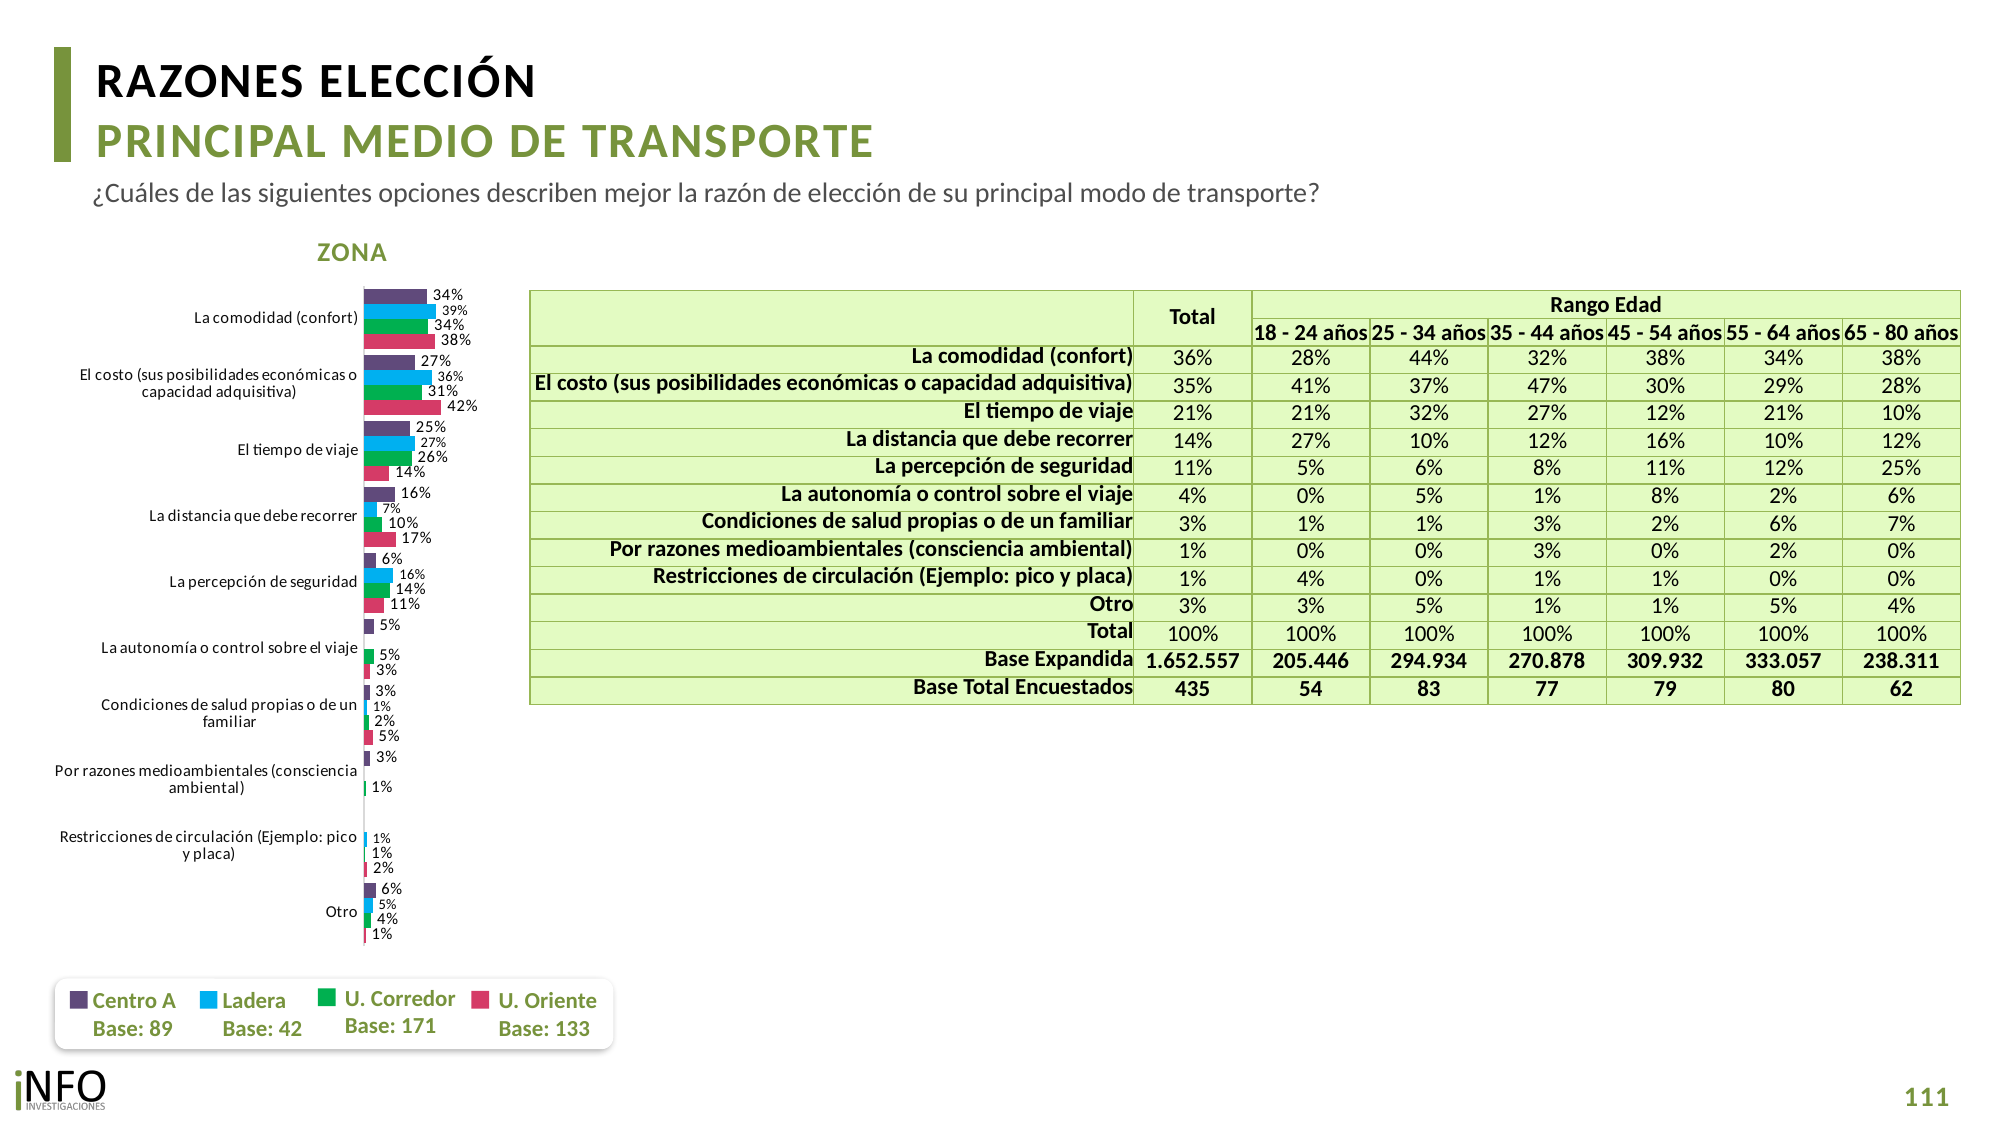

RAZONES ELECCIÓN
PRINCIPAL MEDIO DE TRANSPORTE

¿Cuáles de las siguientes opciones describen mejor la razón de elección de su principal modo de transporte?
ZONA

### Chart

| Category | CA | L | UC | UO |
|---|---|---|---|---|
| La comodidad (confort) | 0.3378559400614359 | 0.38726738865253263 | 0.34410772186757493 | 0.38009054842116863 |
| El costo (sus posibilidades económicas o capacidad adquisitiva) | 0.27251819793173465 | 0.36352323651522667 | 0.3110834667963697 | 0.41572075253193147 |
| El tiempo de viaje | 0.24580481488923744 | 0.2713325636610366 | 0.2556609231793735 | 0.1354996589582571 |
| La distancia que debe recorrer | 0.16455228271259048 | 0.06755561495169021 | 0.09670246598334525 | 0.1683001329075242 |
| La percepción de seguridad | 0.06391543215161599 | 0.1573111253080442 | 0.13597857955720205 | 0.10545841117607688 |
| La autonomía o control sobre el viaje | 0.05073028147879348 | None | 0.04995679314765821 | 0.03149069544930657 |
| Condiciones de salud propias o de un familiar | 0.028446074611385395 | 0.01487841024440924 | 0.023639695159426252 | 0.045781832451428146 |
| Por razones medioambientales (consciencia ambiental) | 0.03345503075634734 | None | 0.00747784067166932 | None |
| Restricciones de circulación (Ejemplo: pico y placa) | None | 0.014223582634431525 | 0.006233707841779232 | 0.015745347724653285 |
| Otro | 0.061071603081134934 | 0.045840768436924965 | 0.03784113268863026 | 0.008840732795235024 |
|  | Total | Rango Edad |  |  |  |  |  |
| --- | --- | --- | --- | --- | --- | --- | --- |
|  |  | 18 - 24 años | 25 - 34 años | 35 - 44 años | 45 - 54 años | 55 - 64 años | 65 - 80 años |
| La comodidad (confort) | 36% | 28% | 44% | 32% | 38% | 34% | 38% |
| El costo (sus posibilidades económicas o capacidad adquisitiva) | 35% | 41% | 37% | 47% | 30% | 29% | 28% |
| El tiempo de viaje | 21% | 21% | 32% | 27% | 12% | 21% | 10% |
| La distancia que debe recorrer | 14% | 27% | 10% | 12% | 16% | 10% | 12% |
| La percepción de seguridad | 11% | 5% | 6% | 8% | 11% | 12% | 25% |
| La autonomía o control sobre el viaje | 4% | 0% | 5% | 1% | 8% | 2% | 6% |
| Condiciones de salud propias o de un familiar | 3% | 1% | 1% | 3% | 2% | 6% | 7% |
| Por razones medioambientales (consciencia ambiental) | 1% | 0% | 0% | 3% | 0% | 2% | 0% |
| Restricciones de circulación (Ejemplo: pico y placa) | 1% | 4% | 0% | 1% | 1% | 0% | 0% |
| Otro | 3% | 3% | 5% | 1% | 1% | 5% | 4% |
| Total | 100% | 100% | 100% | 100% | 100% | 100% | 100% |
| Base Expandida | 1.652.557 | 205.446 | 294.934 | 270.878 | 309.932 | 333.057 | 238.311 |
| Base Total Encuestados | 435 | 54 | 83 | 77 | 79 | 80 | 62 |
U. Corredor
Base: 171
U. Oriente
Base: 133

Centro A
Base: 89
Ladera
Base: 42

111